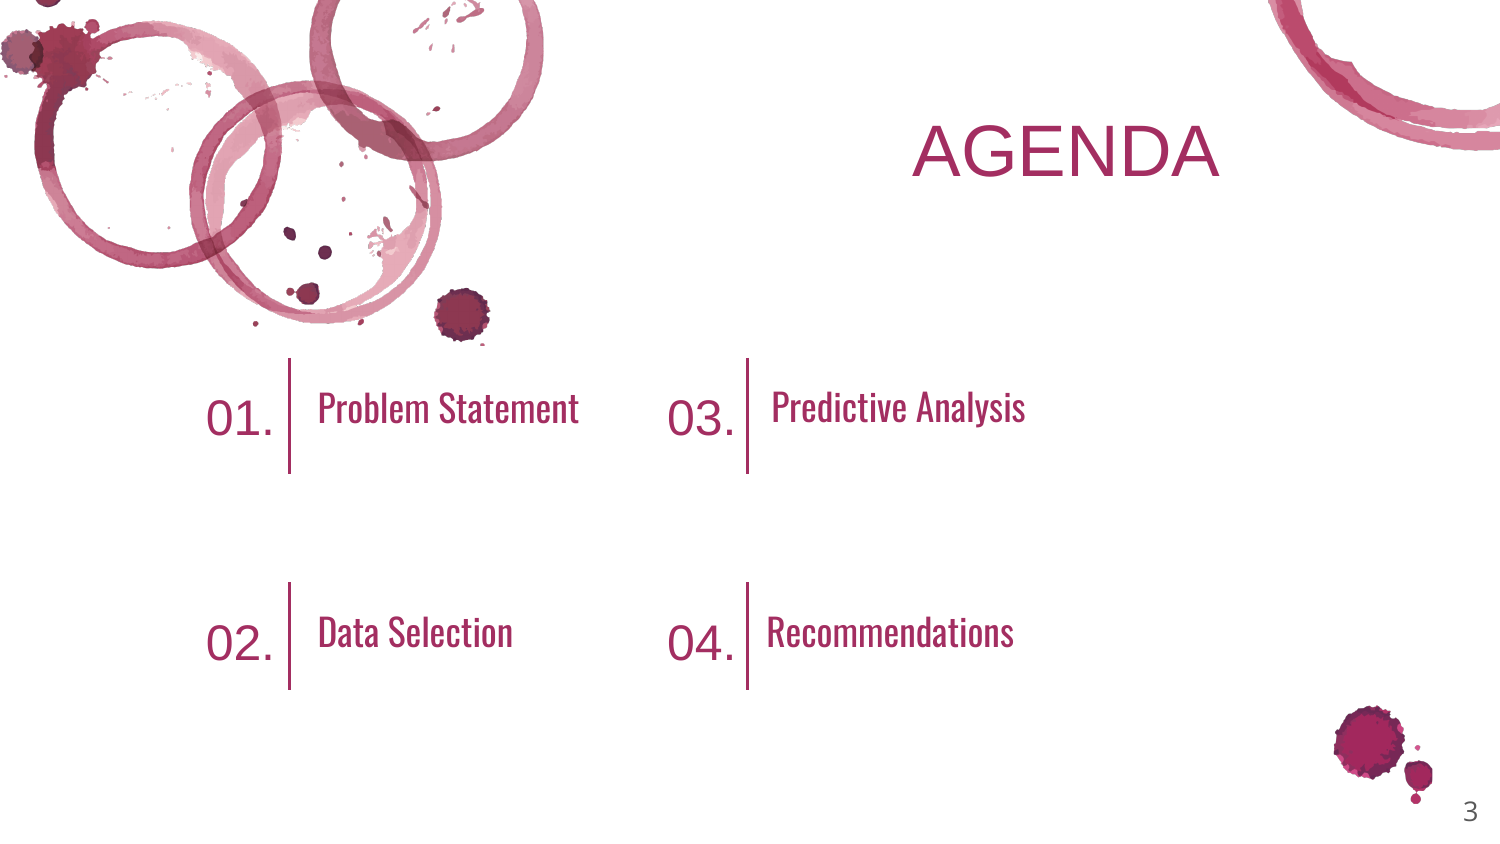

AGENDA
# 01.
03.
Predictive Analysis
Problem Statement

02.
04.
Data Selection

Recommendations
3